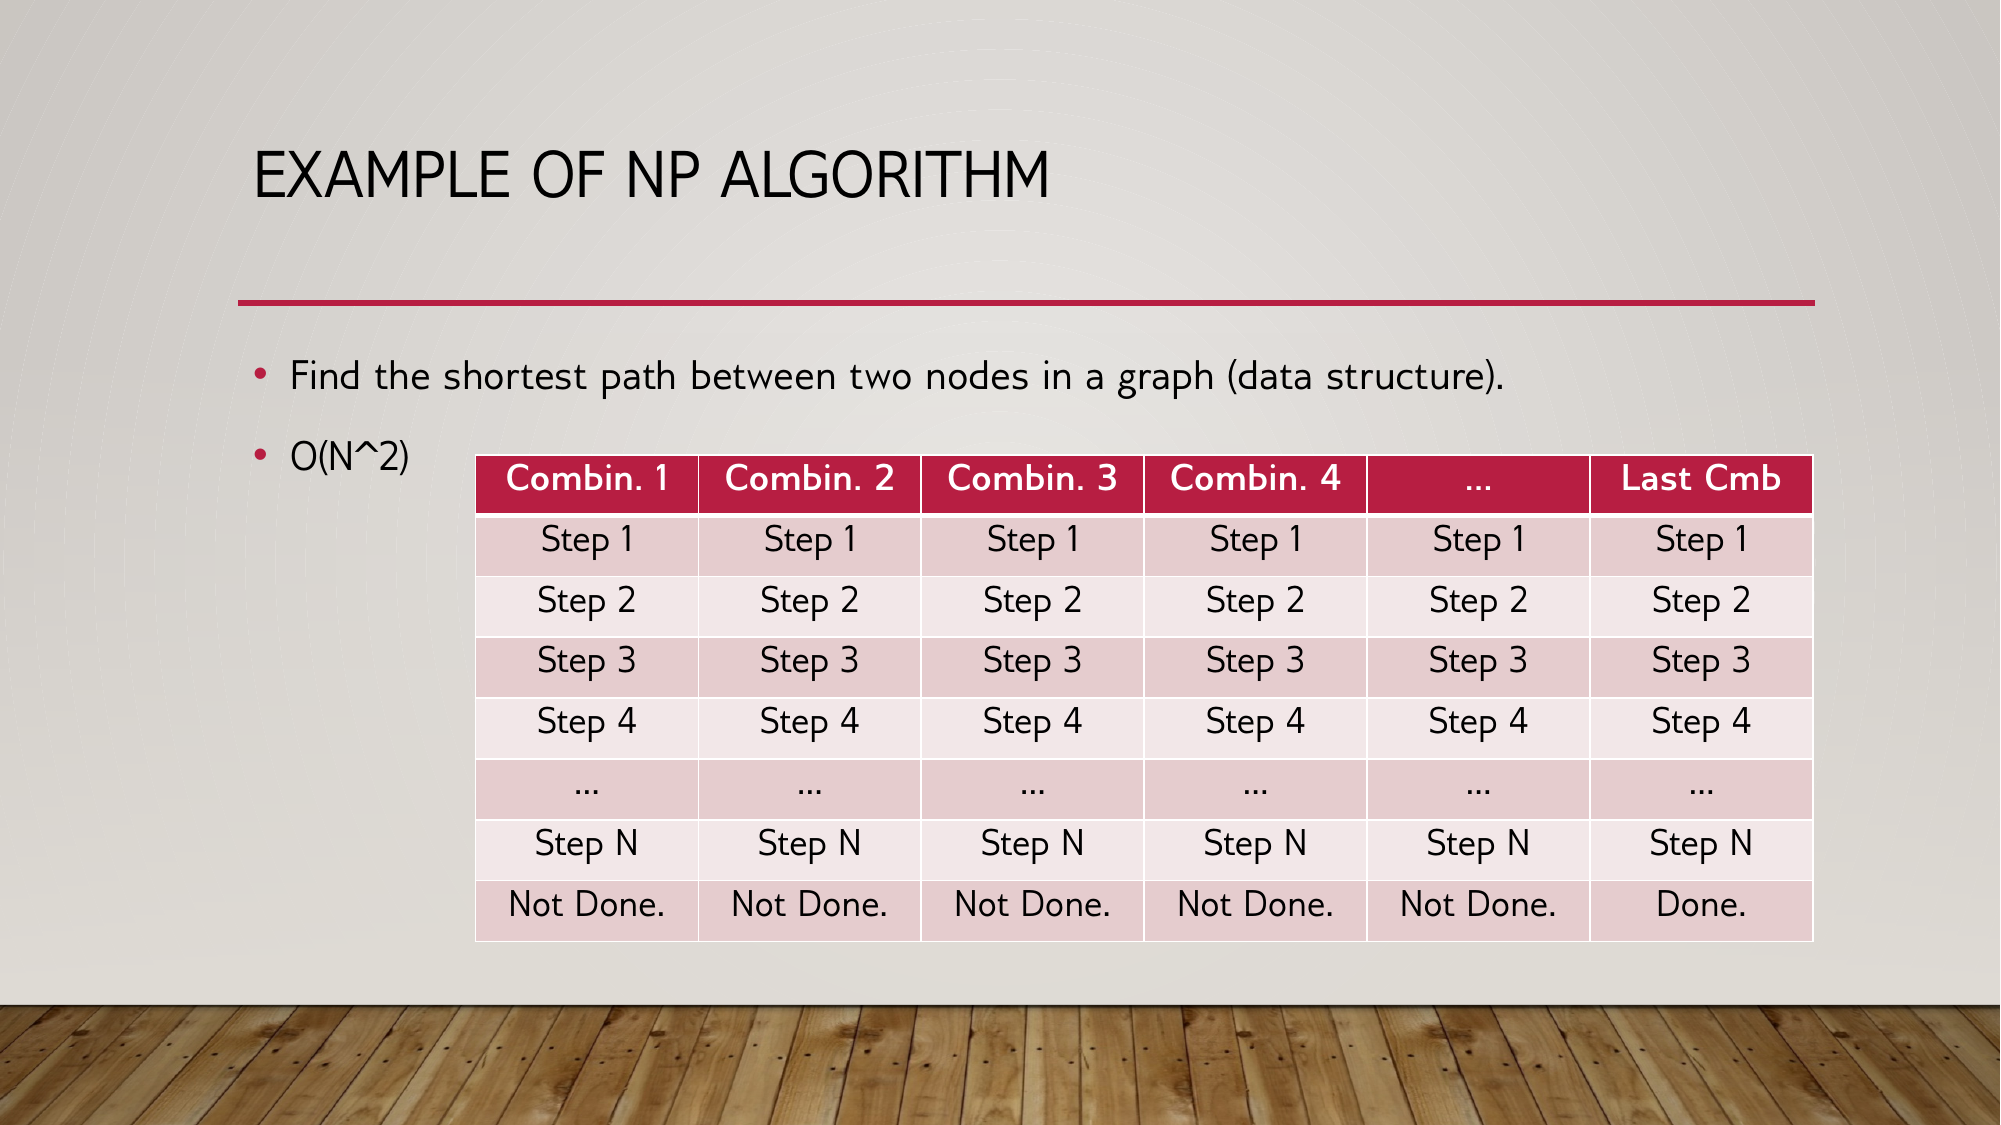

# Example of NP algorithm
Find the shortest path between two nodes in a graph (data structure).
O(N^2)
| Combin. 1 | Combin. 2 | Combin. 3 | Combin. 4 | … | Last Cmb |
| --- | --- | --- | --- | --- | --- |
| Step 1 | Step 1 | Step 1 | Step 1 | Step 1 | Step 1 |
| Step 2 | Step 2 | Step 2 | Step 2 | Step 2 | Step 2 |
| Step 3 | Step 3 | Step 3 | Step 3 | Step 3 | Step 3 |
| Step 4 | Step 4 | Step 4 | Step 4 | Step 4 | Step 4 |
| … | … | … | … | … | … |
| Step N | Step N | Step N | Step N | Step N | Step N |
| Not Done. | Not Done. | Not Done. | Not Done. | Not Done. | Done. |